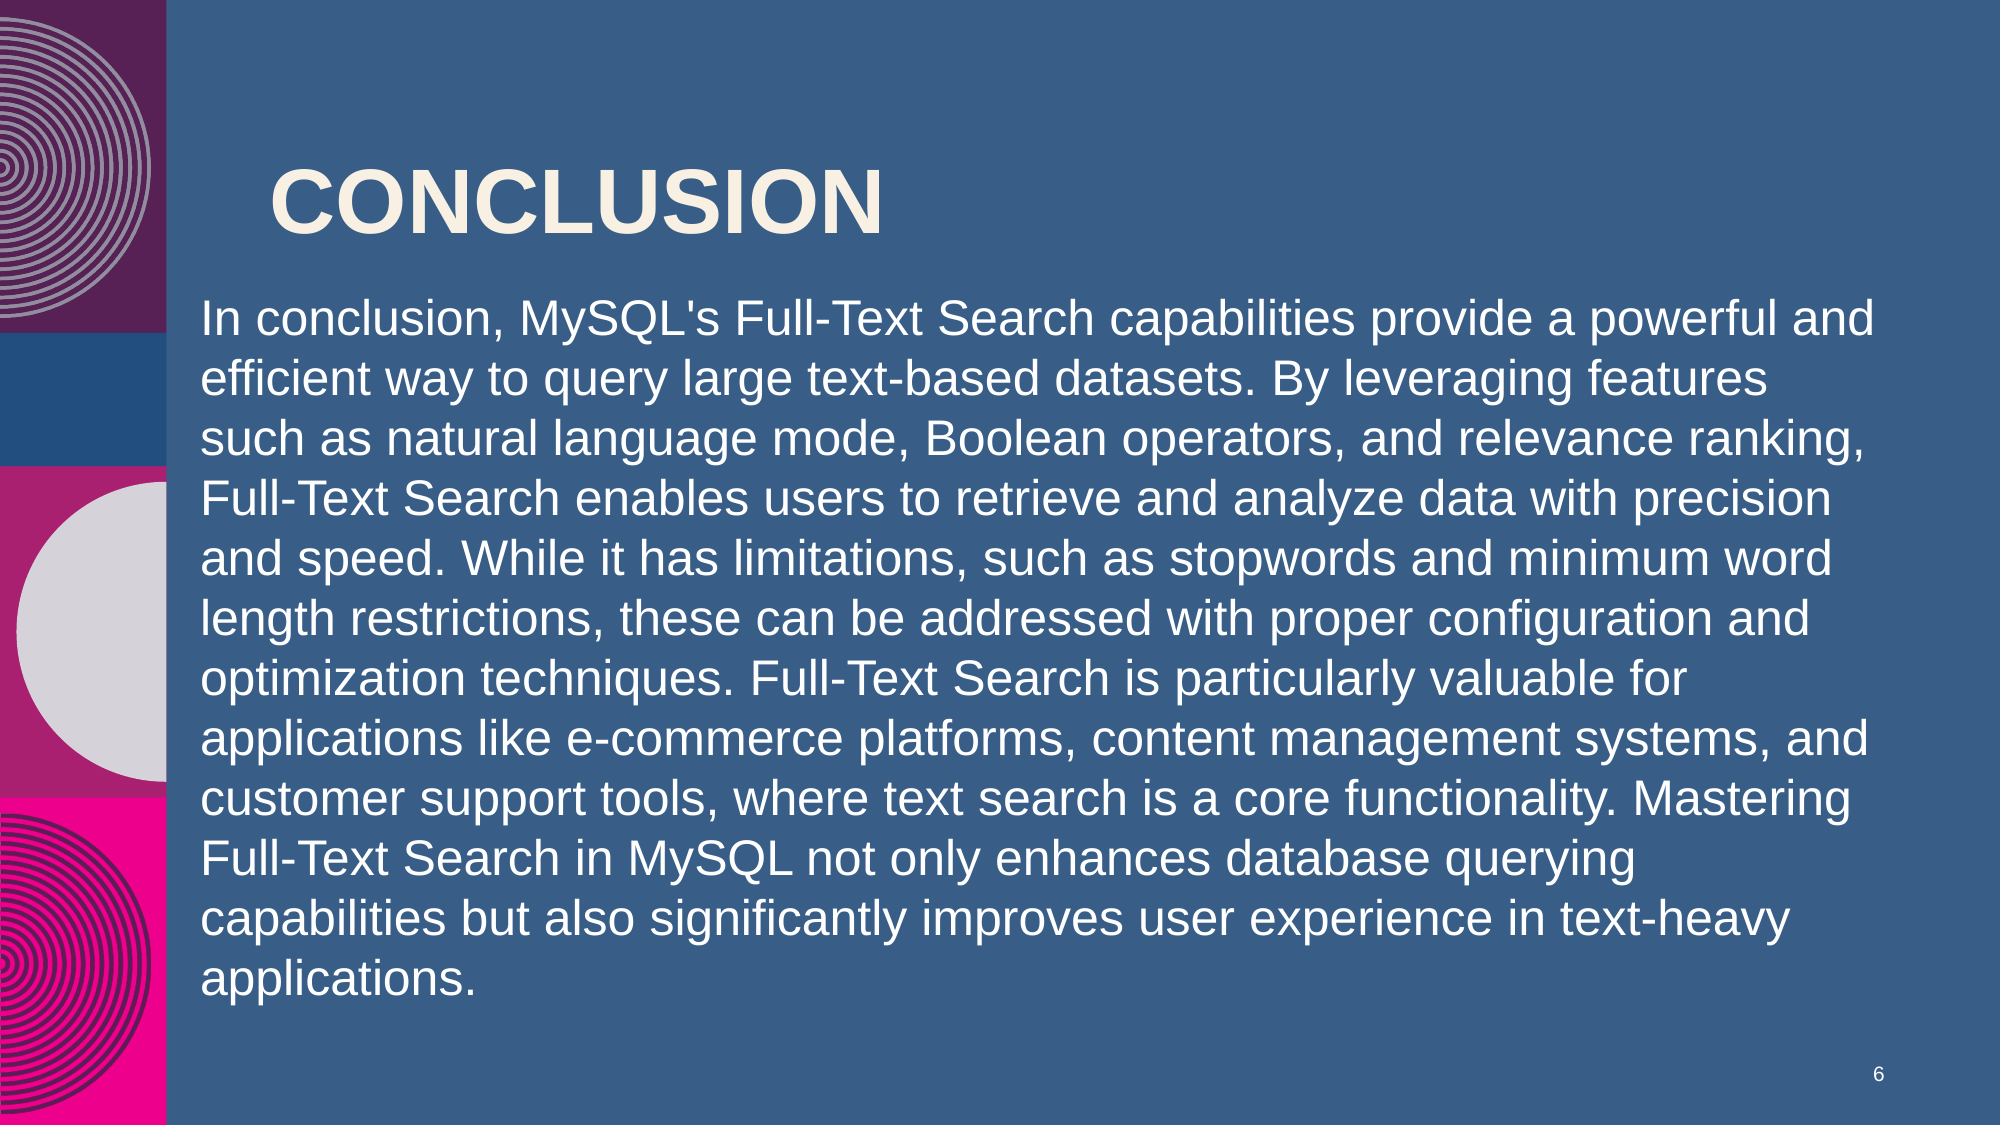

# Conclusion
In conclusion, MySQL's Full-Text Search capabilities provide a powerful and efficient way to query large text-based datasets. By leveraging features such as natural language mode, Boolean operators, and relevance ranking, Full-Text Search enables users to retrieve and analyze data with precision and speed. While it has limitations, such as stopwords and minimum word length restrictions, these can be addressed with proper configuration and optimization techniques. Full-Text Search is particularly valuable for applications like e-commerce platforms, content management systems, and customer support tools, where text search is a core functionality. Mastering Full-Text Search in MySQL not only enhances database querying capabilities but also significantly improves user experience in text-heavy applications.
6